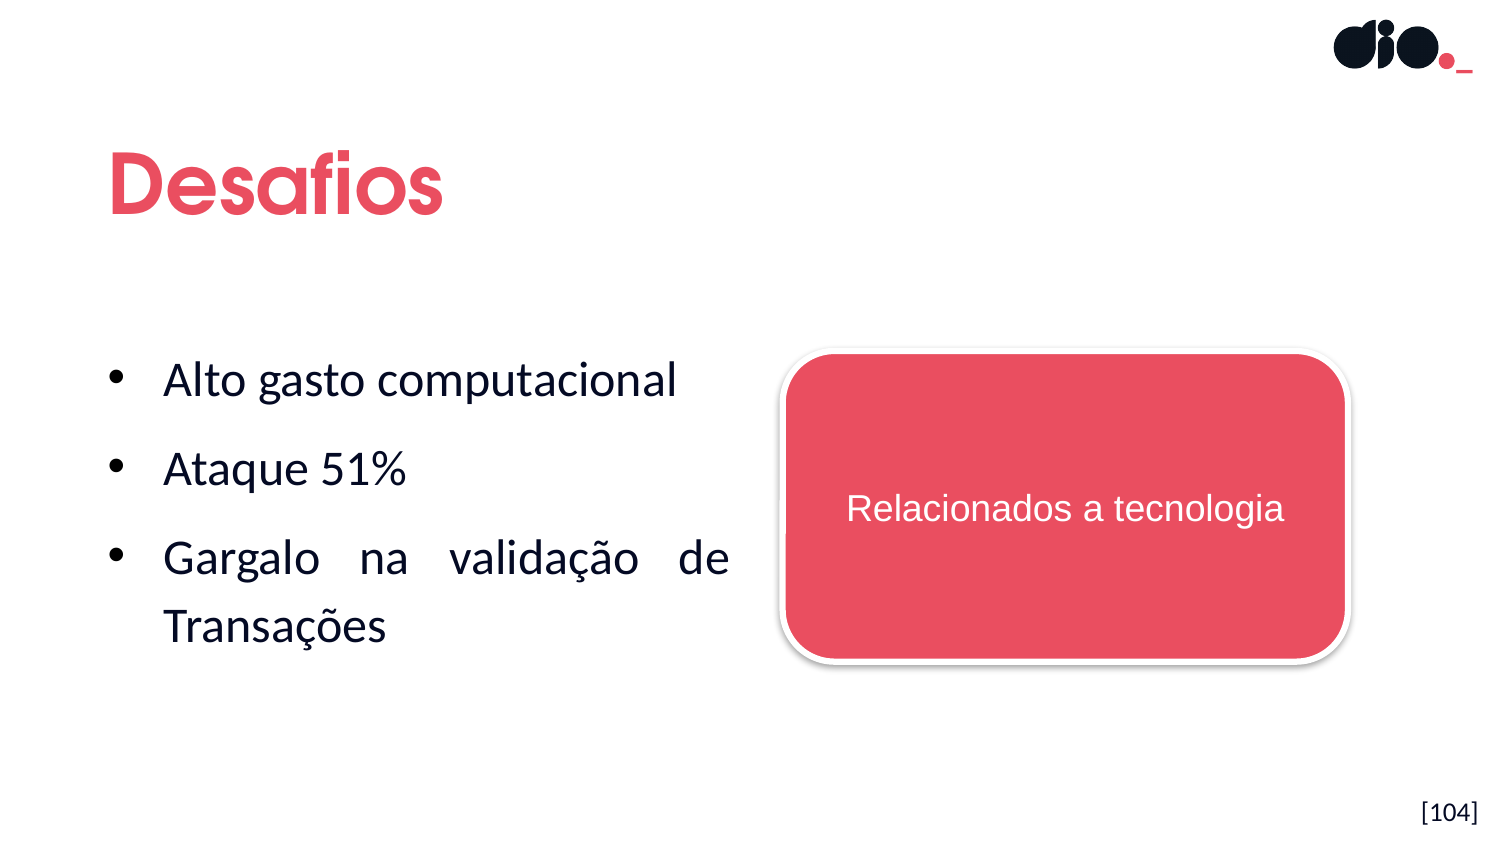

Desafios
Alto gasto computacional
Ataque 51%
Gargalo na validação de Transações
Relacionados a tecnologia
[104]